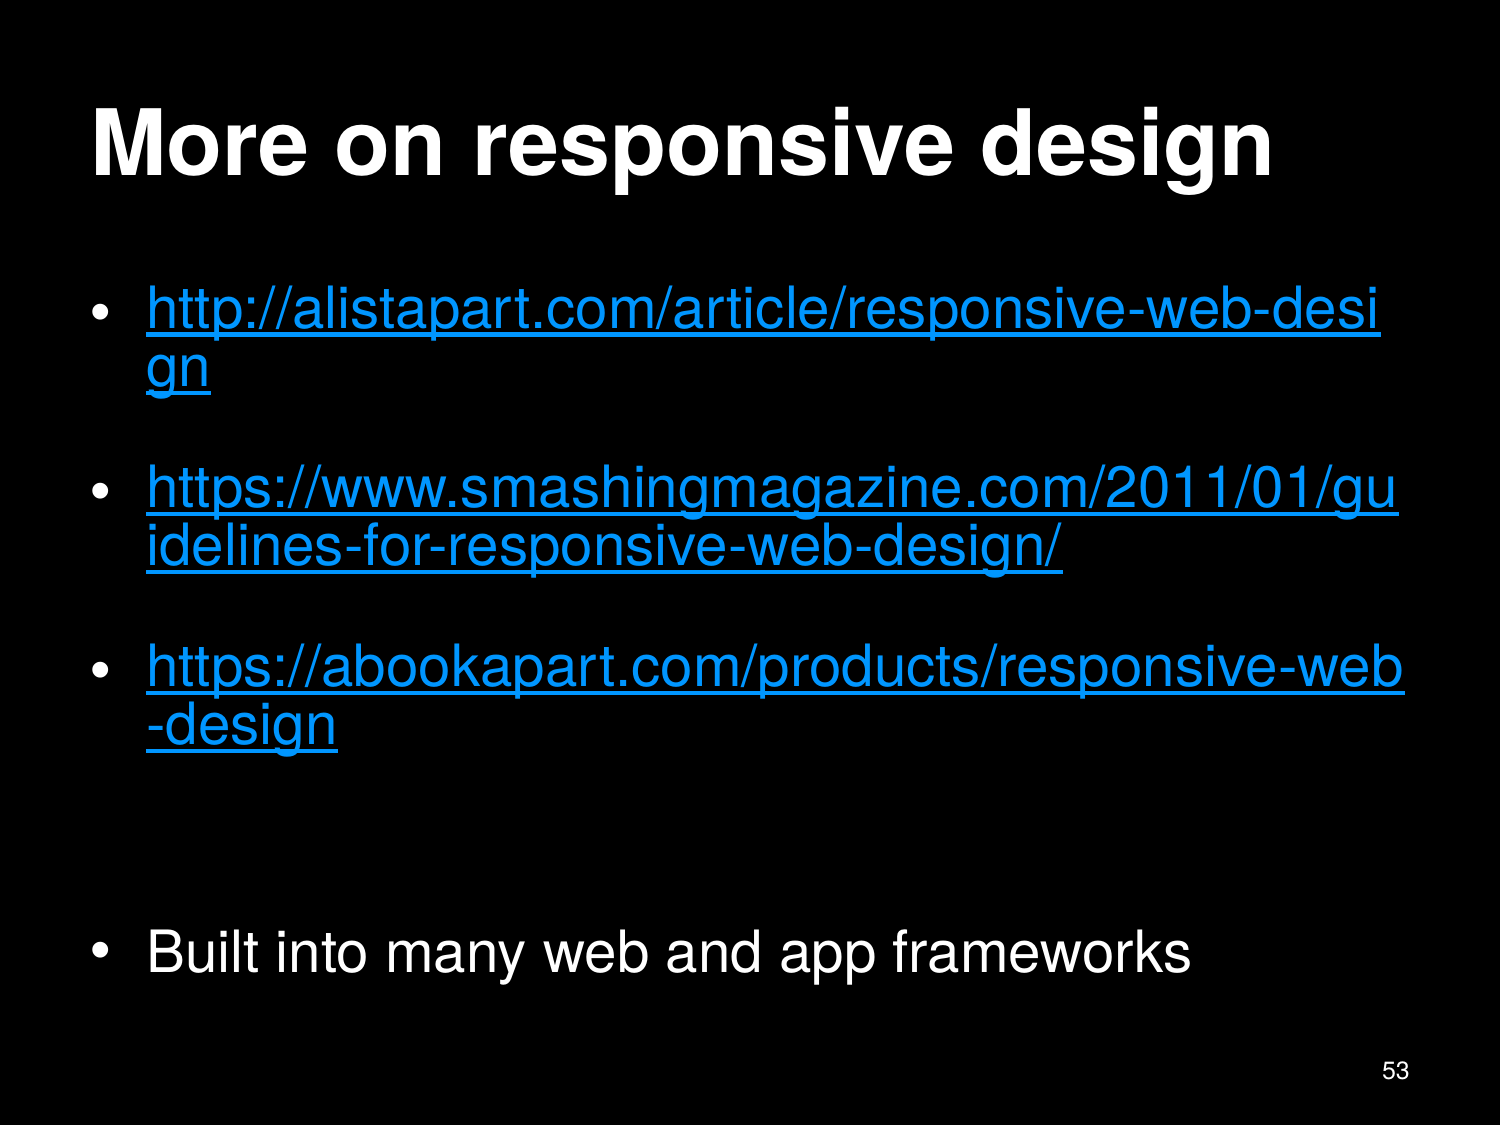

# More on responsive design
http://alistapart.com/article/responsive-web-design
https://www.smashingmagazine.com/2011/01/guidelines-for-responsive-web-design/
https://abookapart.com/products/responsive-web-design

Built into many web and app frameworks

53